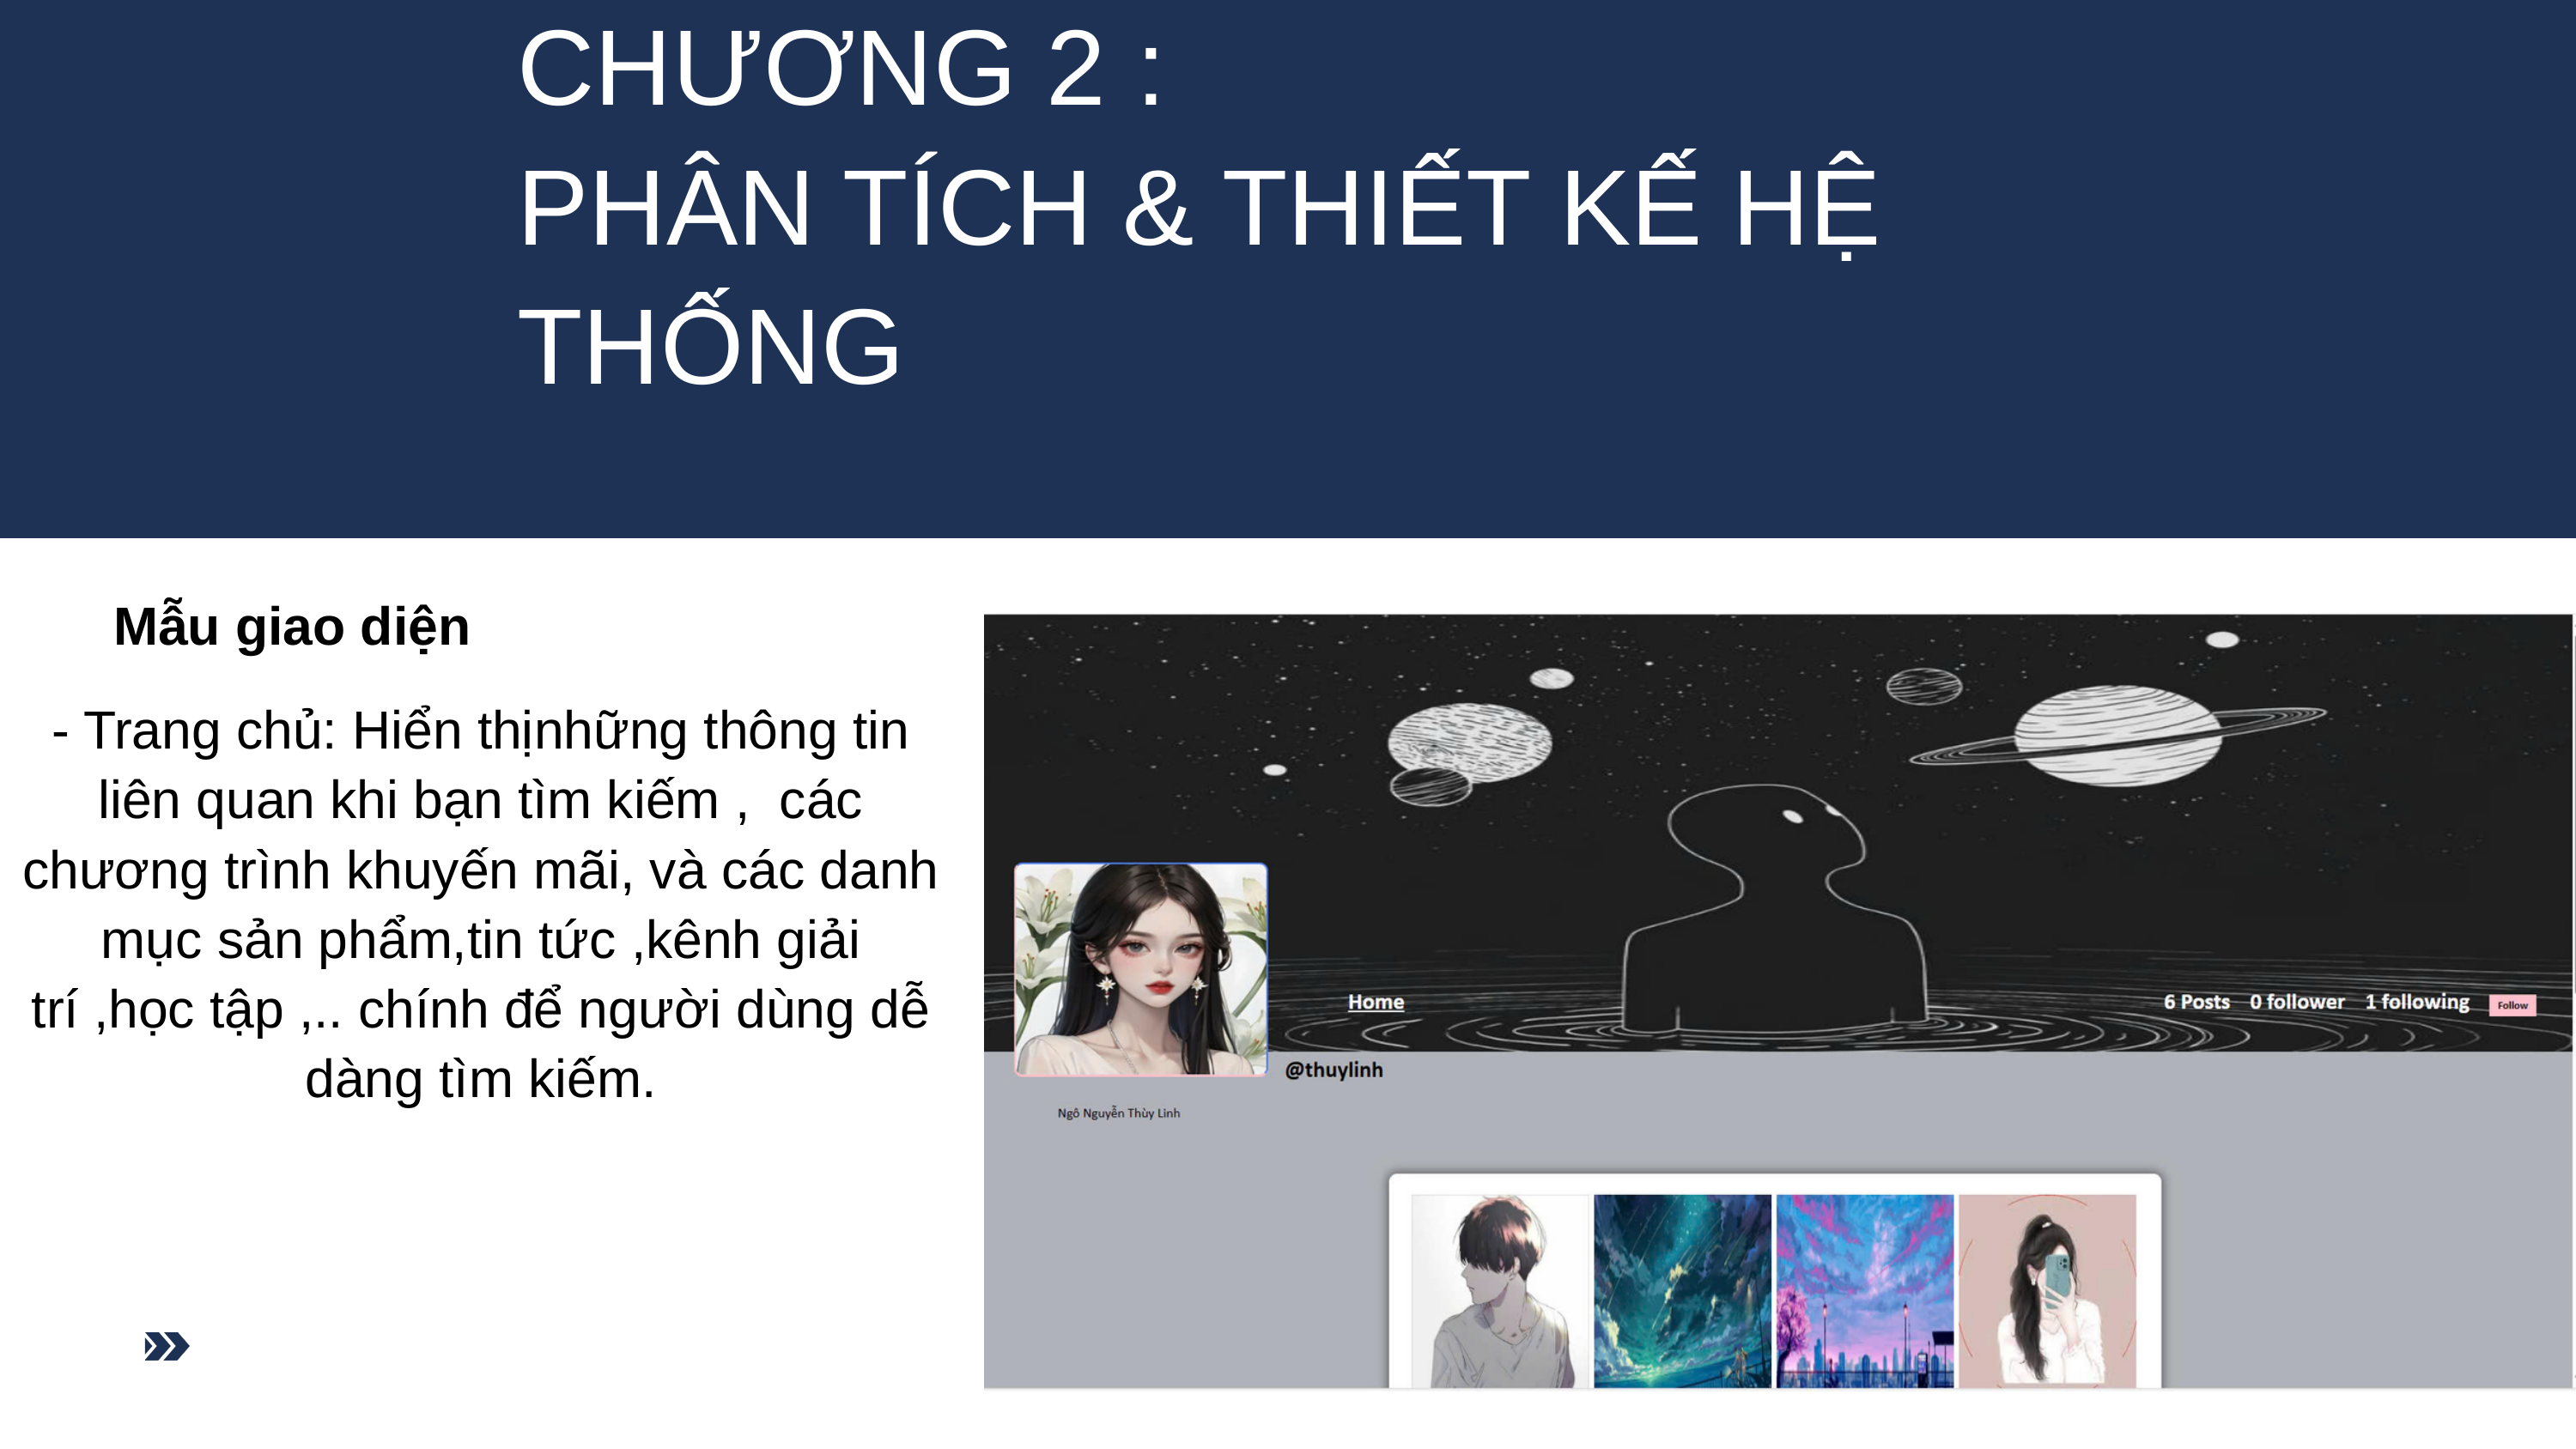

CHƯƠNG 2 :
PHÂN TÍCH & THIẾT KẾ HỆ THỐNG

Mẫu giao diện

- Trang chủ: Hiển thịnhững thông tin liên quan khi bạn tìm kiếm ,  các chương trình khuyến mãi, và các danh mục sản phẩm,tin tức ,kênh giải trí ,học tập ,.. chính để người dùng dễ dàng tìm kiếm.